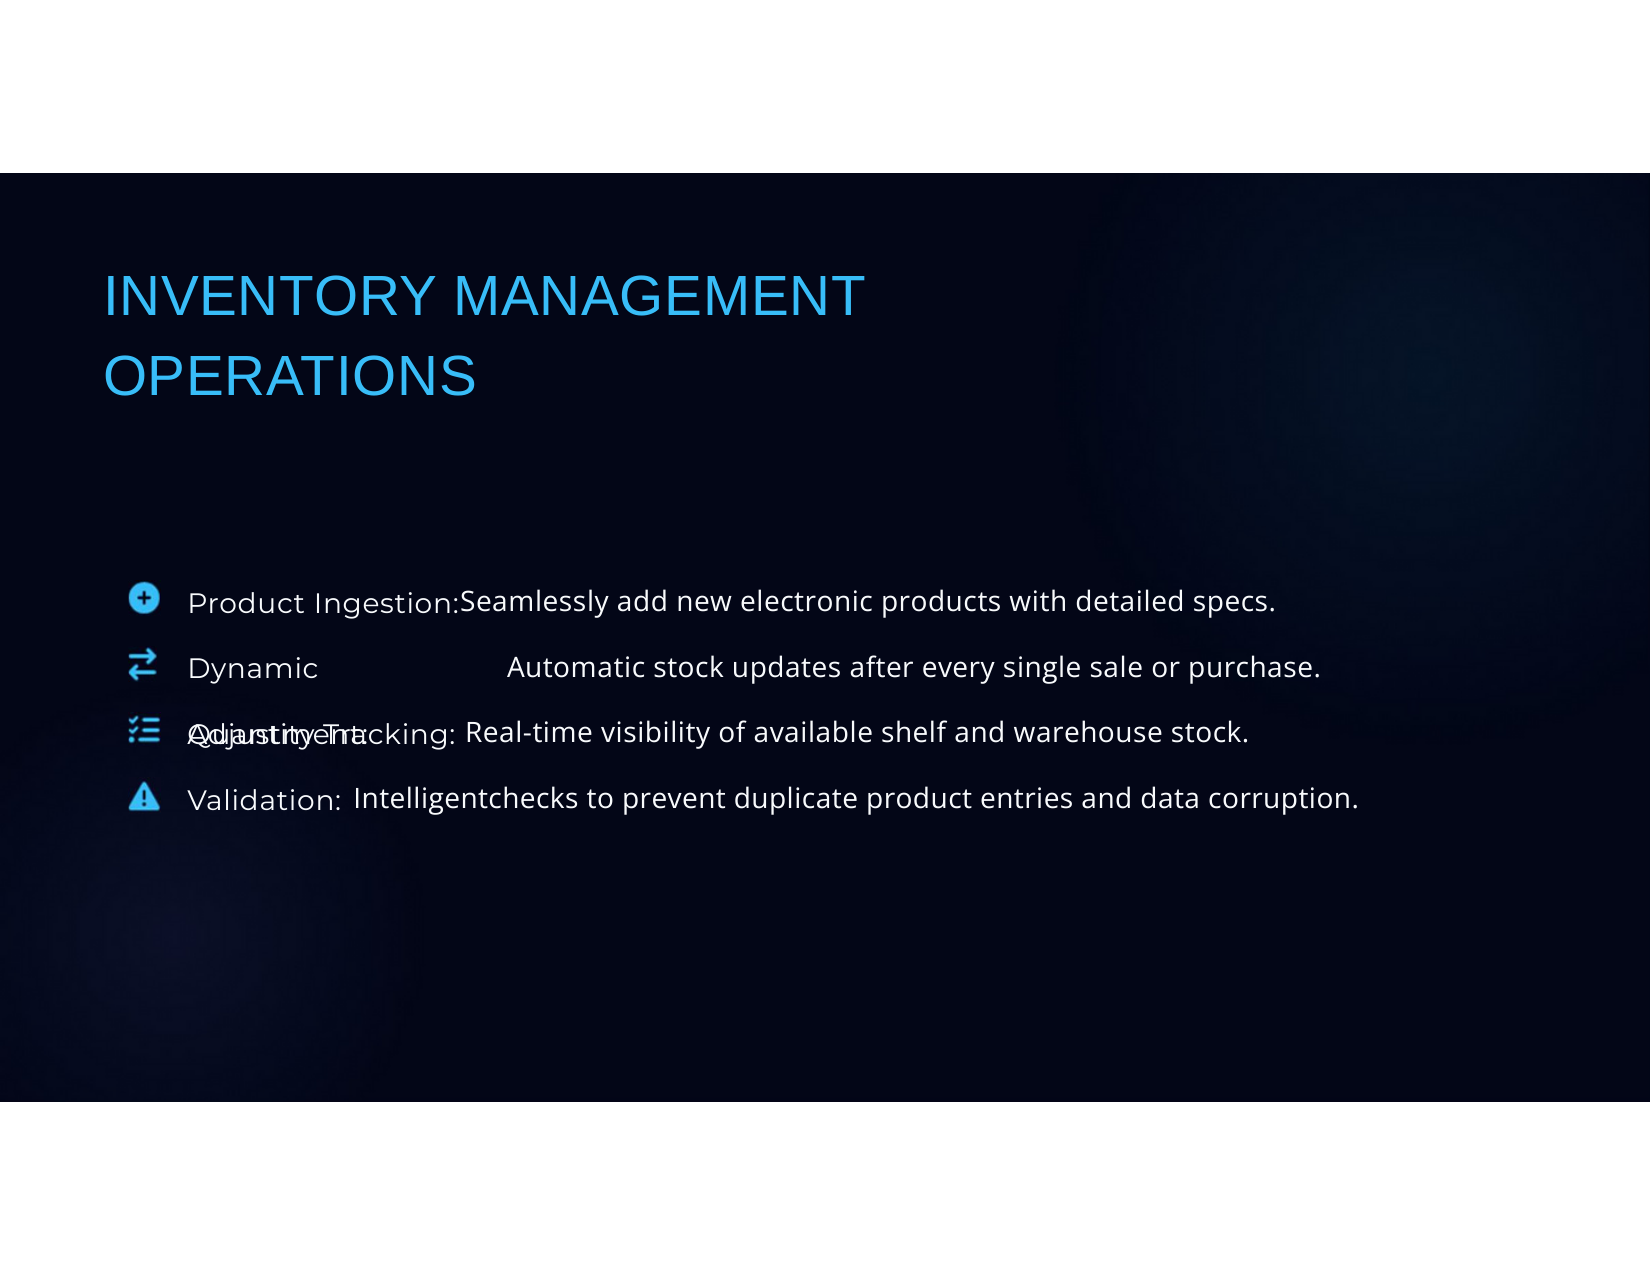

INVENTORY MANAGEMENT OPERATIONS
Seamlessly add new electronic products with detailed specs.
Product Ingestion: Dynamic Adjustment:

Automatic stock updates after every single sale or purchase.

Real-time visibility of available shelf and warehouse stock.
Quantity Tracking: Validation:

Intelligentchecks to prevent duplicate product entries and data corruption.